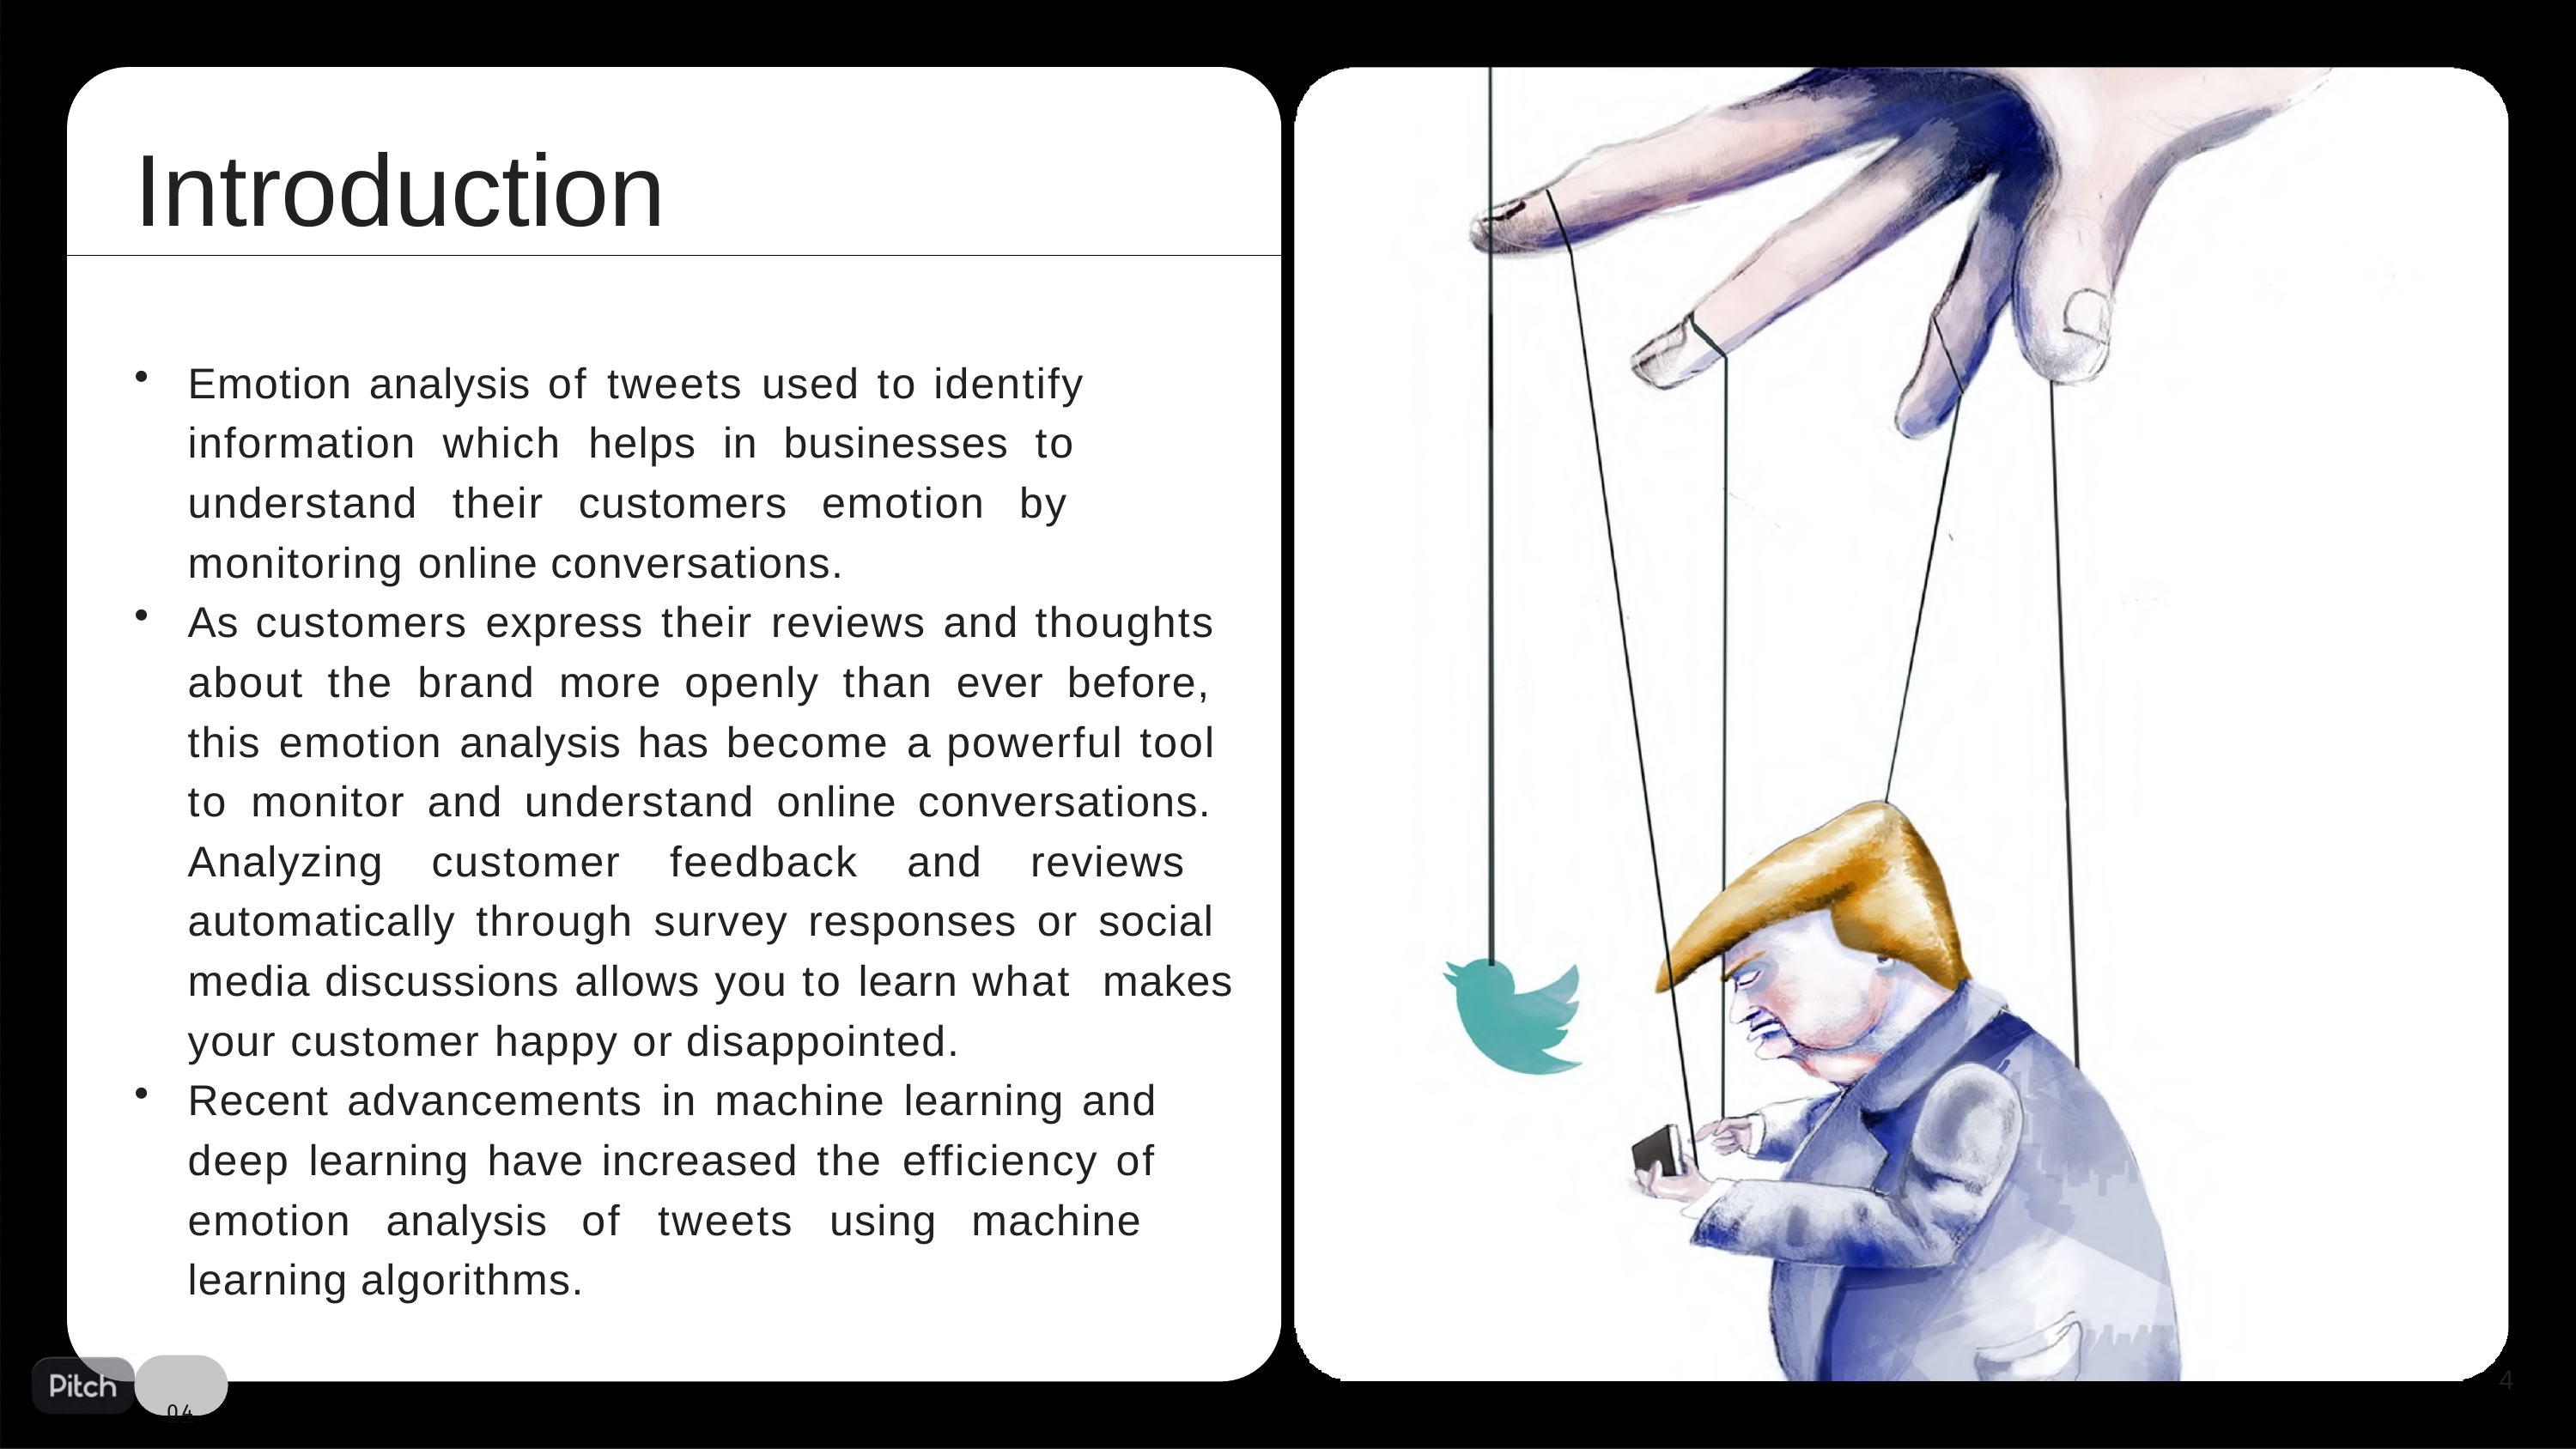

# Introduction

Emotion analysis of tweets used to identify  information which helps in businesses to  understand their customers emotion by  monitoring online conversations.
As customers express their reviews and thoughts  about the brand more openly than ever before,  this emotion analysis has become a powerful tool  to monitor and understand online conversations.  Analyzing customer feedback and reviews  automatically through survey responses or social  media discussions allows you to learn what  makes your customer happy or disappointed.
Recent advancements in machine learning and  deep learning have increased the efficiency of  emotion analysis of tweets using machine  learning algorithms.
4
 04